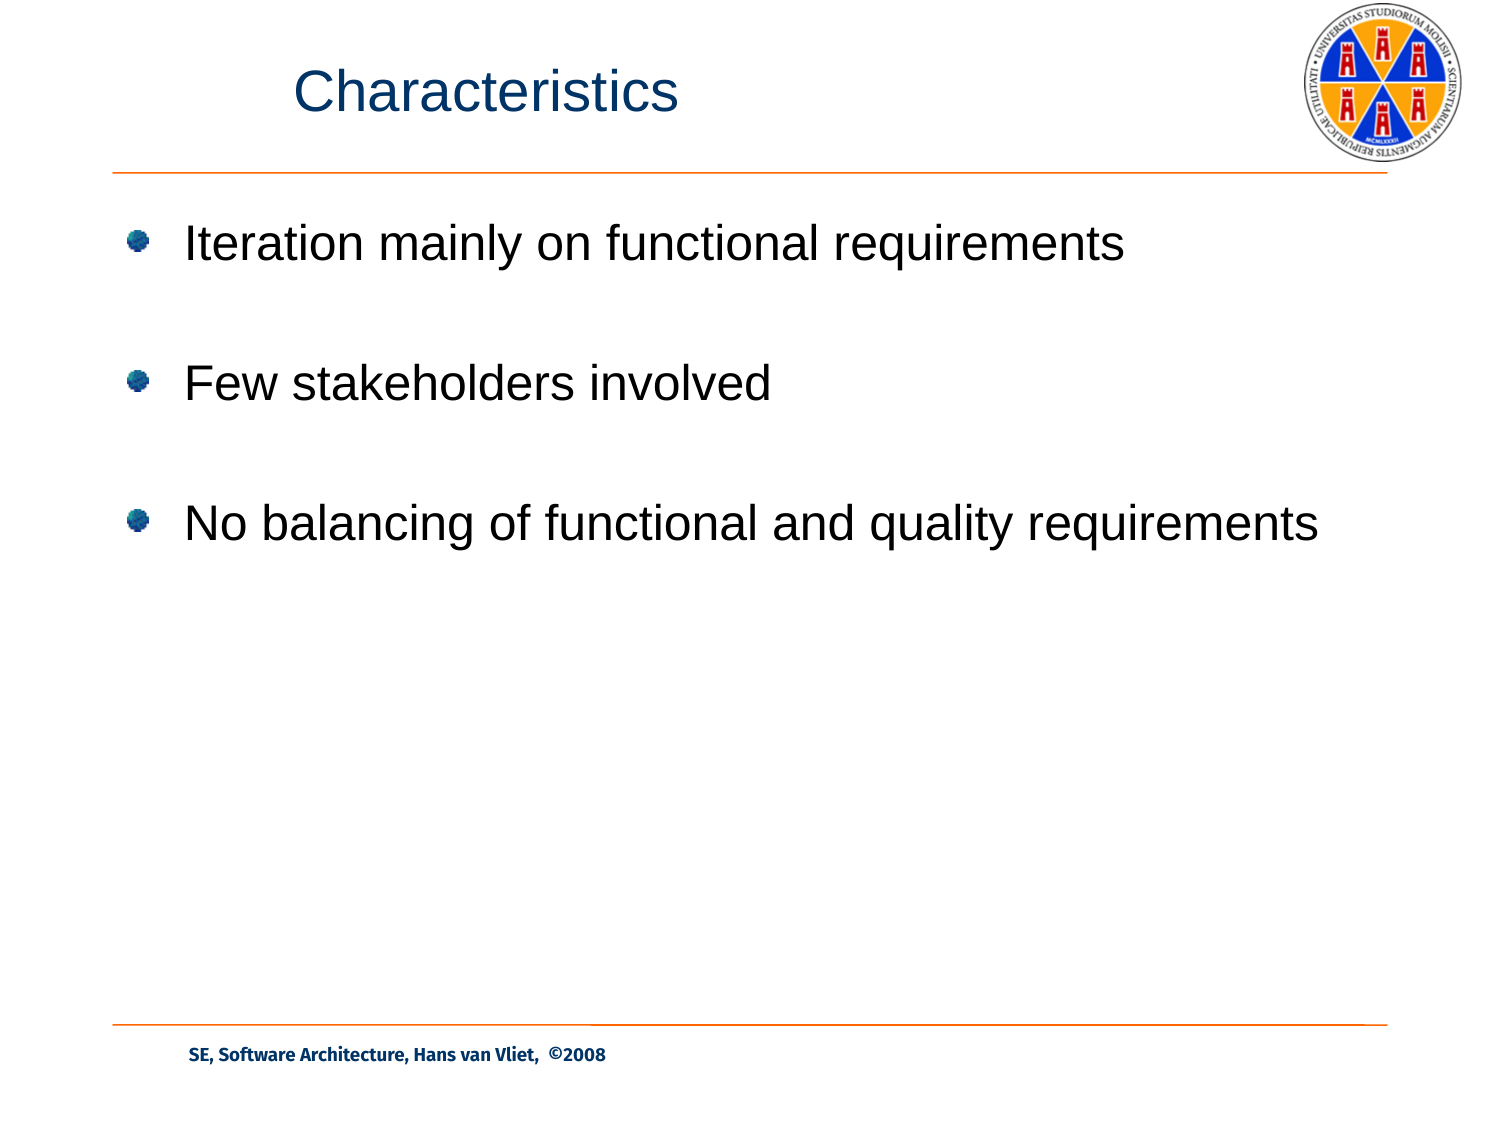

# Characteristics
Iteration mainly on functional requirements

Few stakeholders involved

No balancing of functional and quality requirements
SE, Software Architecture, Hans van Vliet,  ©2008